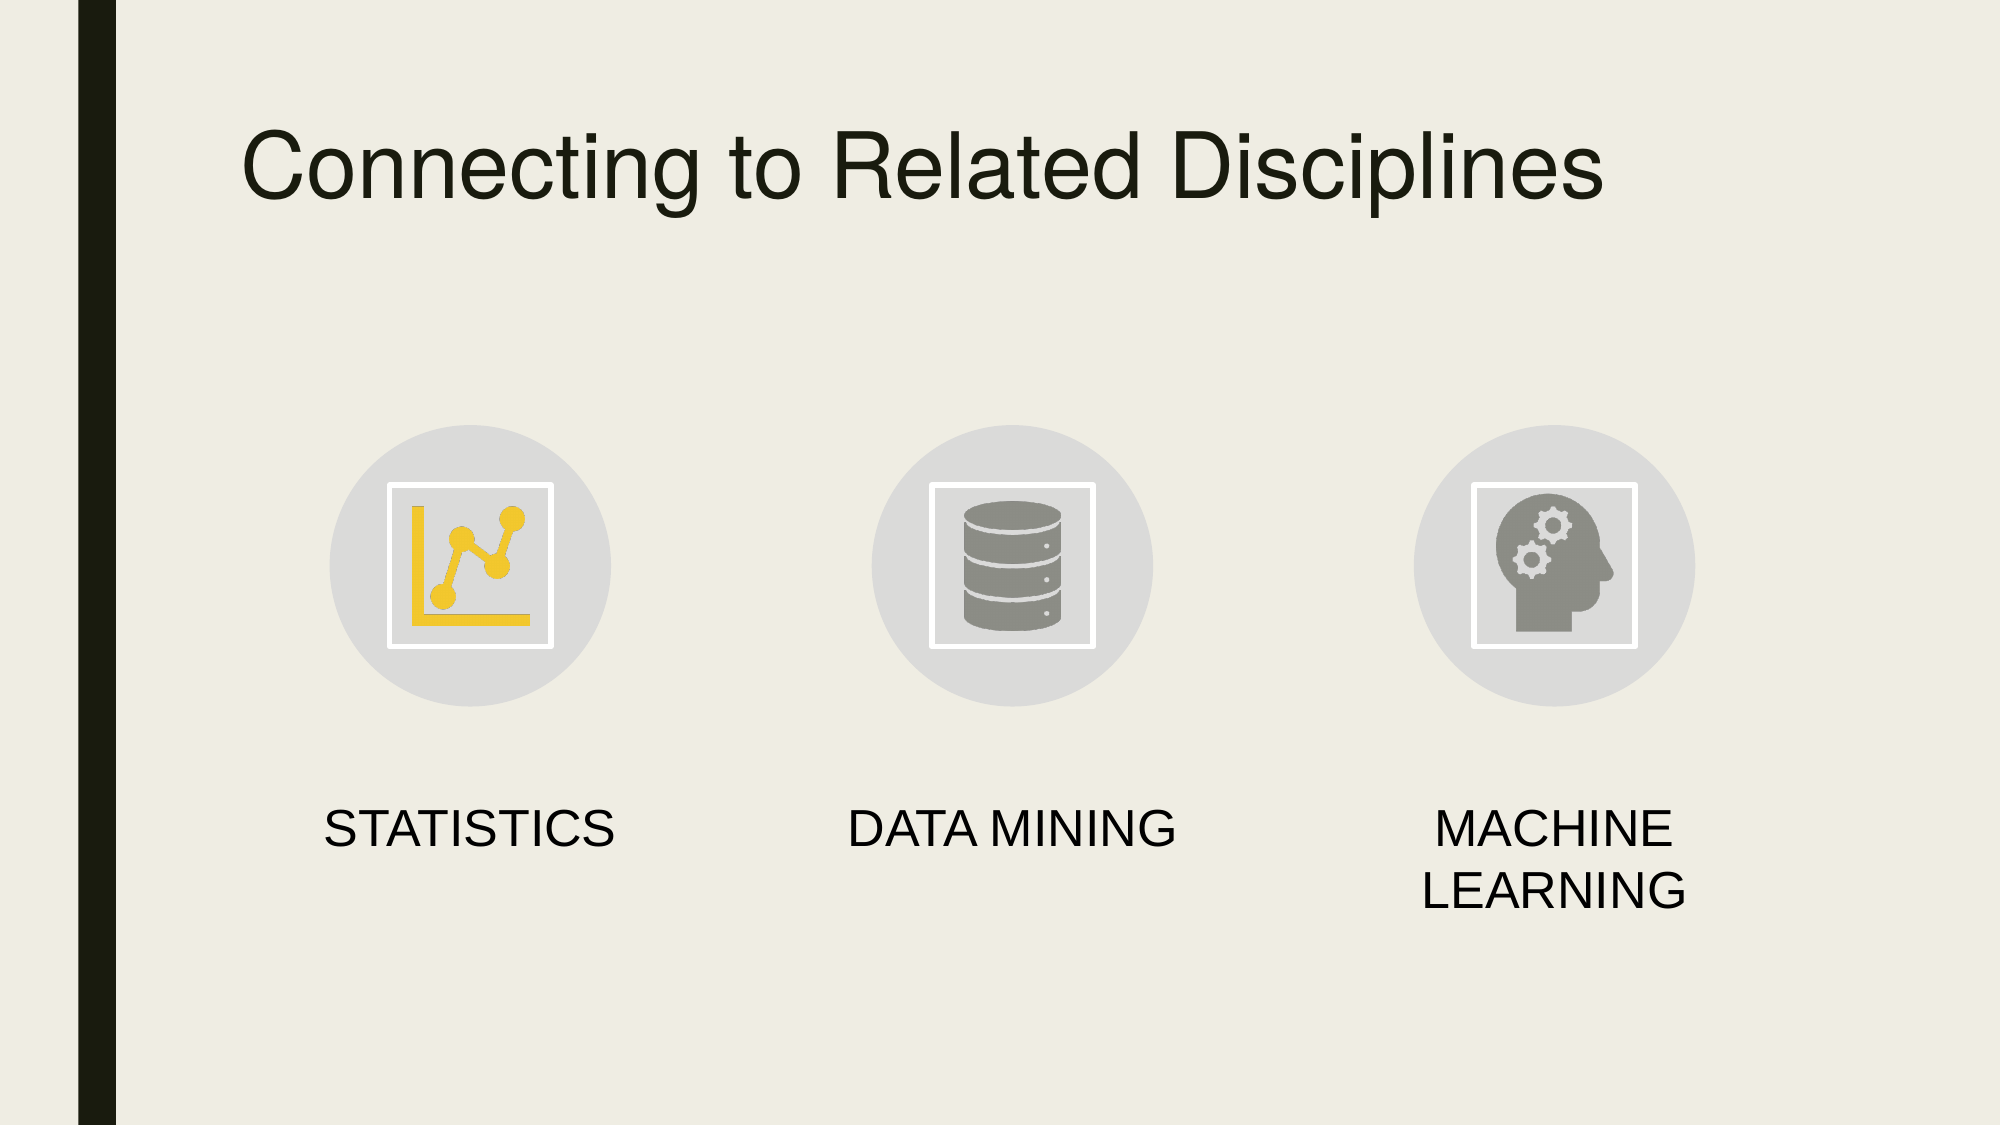

# Connecting to Related Disciplines
Statistics
Data mining
Machine learning